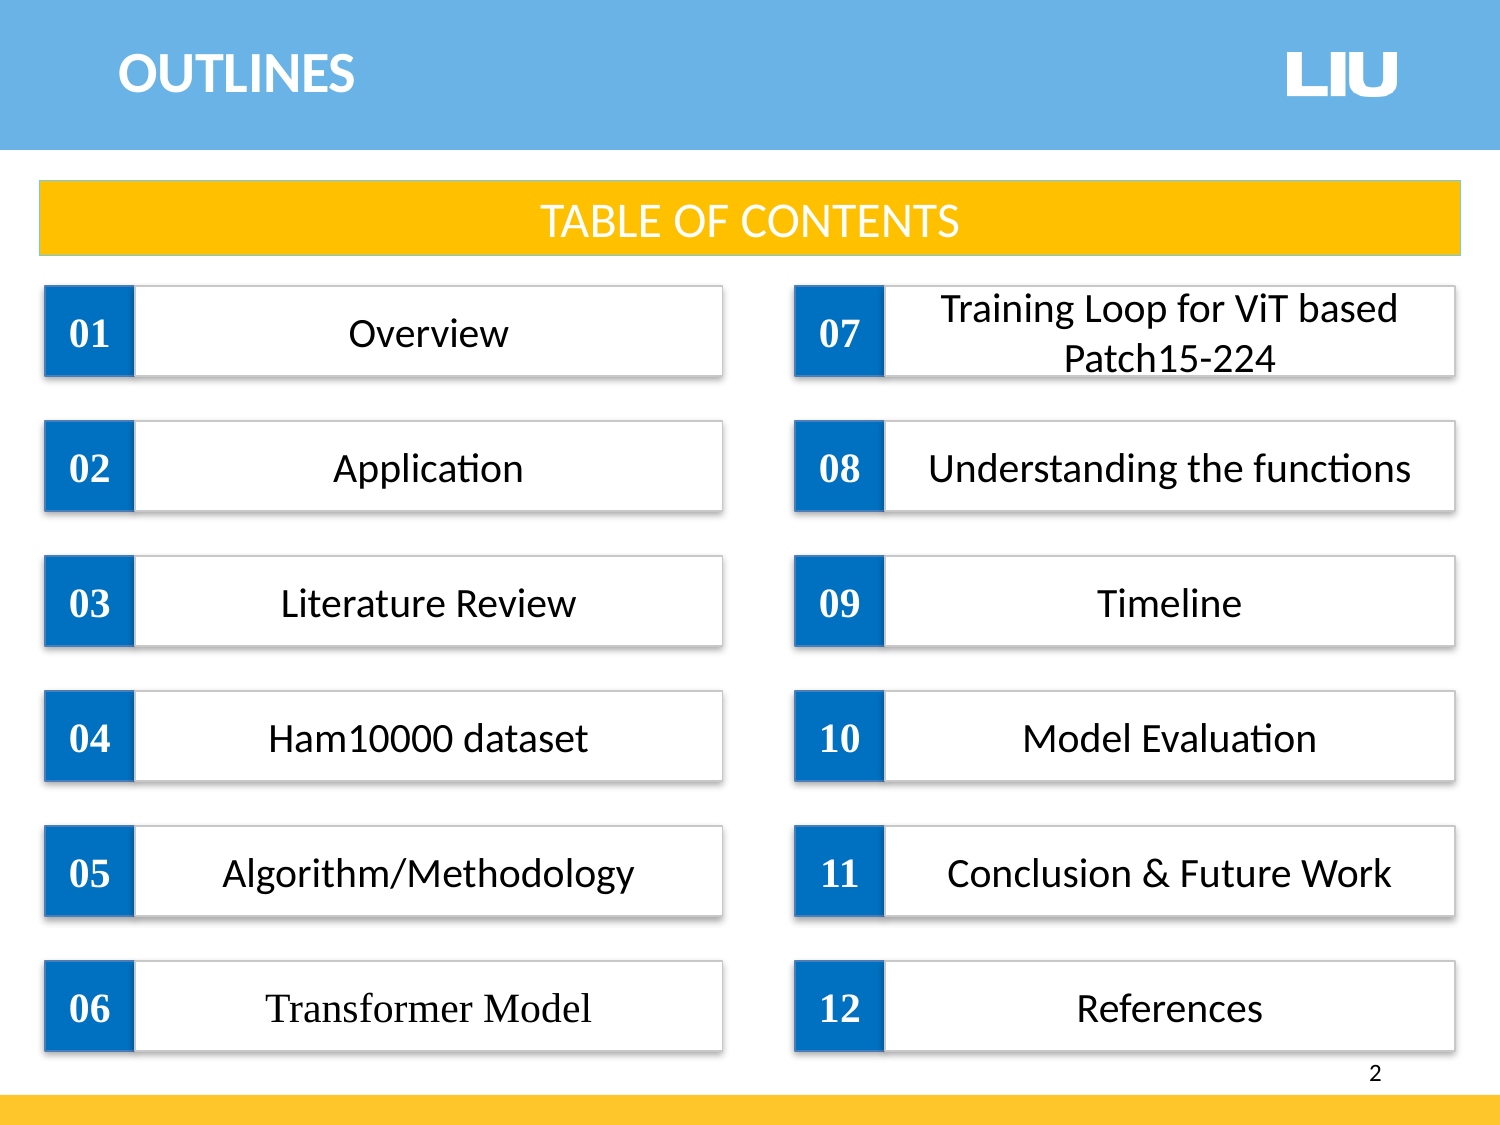

# OUTLINES
TABLE OF CONTENTS
01
Overview
07
Training Loop for ViT based Patch15-224
02
Application
08
Understanding the functions
03
Literature Review
09
Timeline
04
Ham10000 dataset
10
Model Evaluation
05
Algorithm/Methodology
11
Conclusion & Future Work
06
Transformer Model
12
References
2